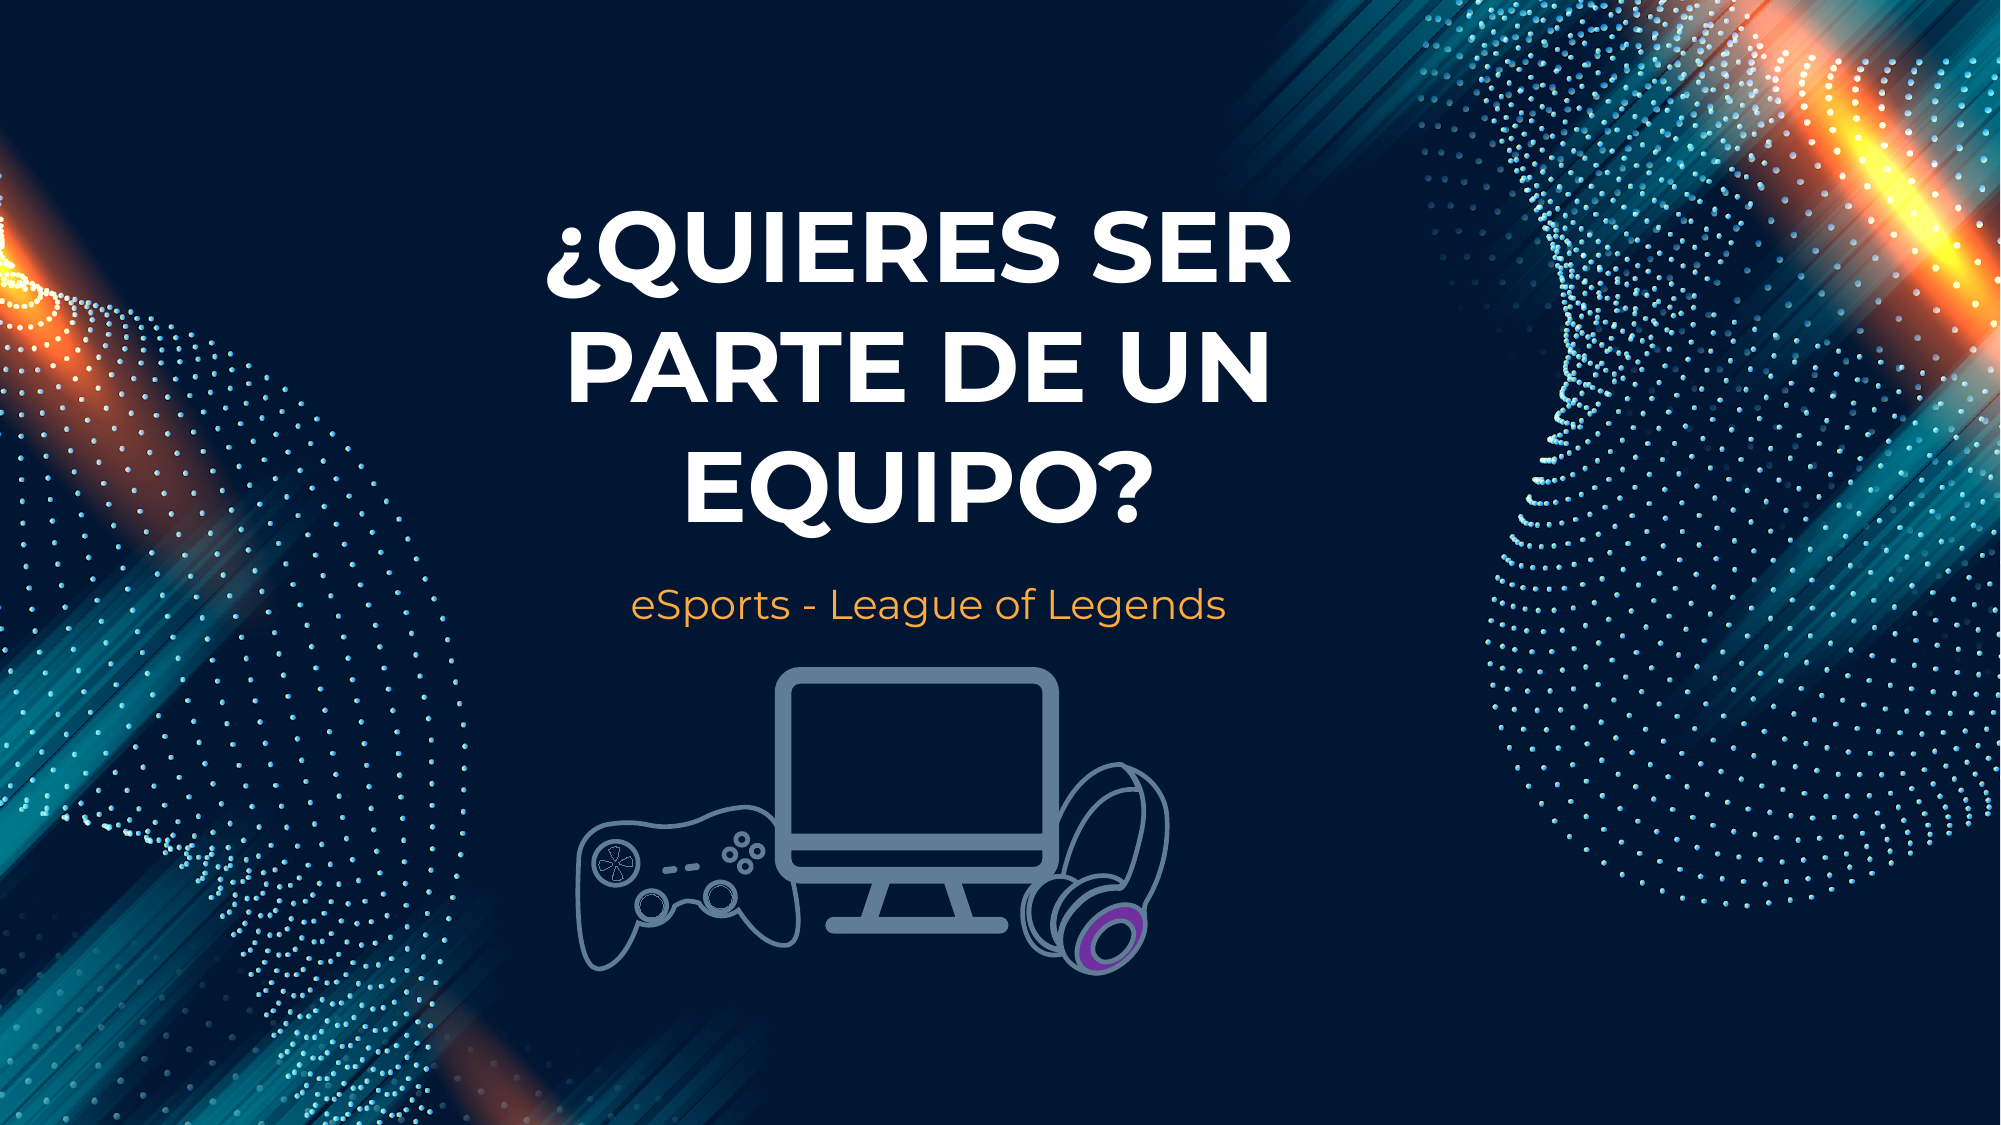

# ¿QUIERES SER PARTE DE UN EQUIPO?
eSports - League of Legends